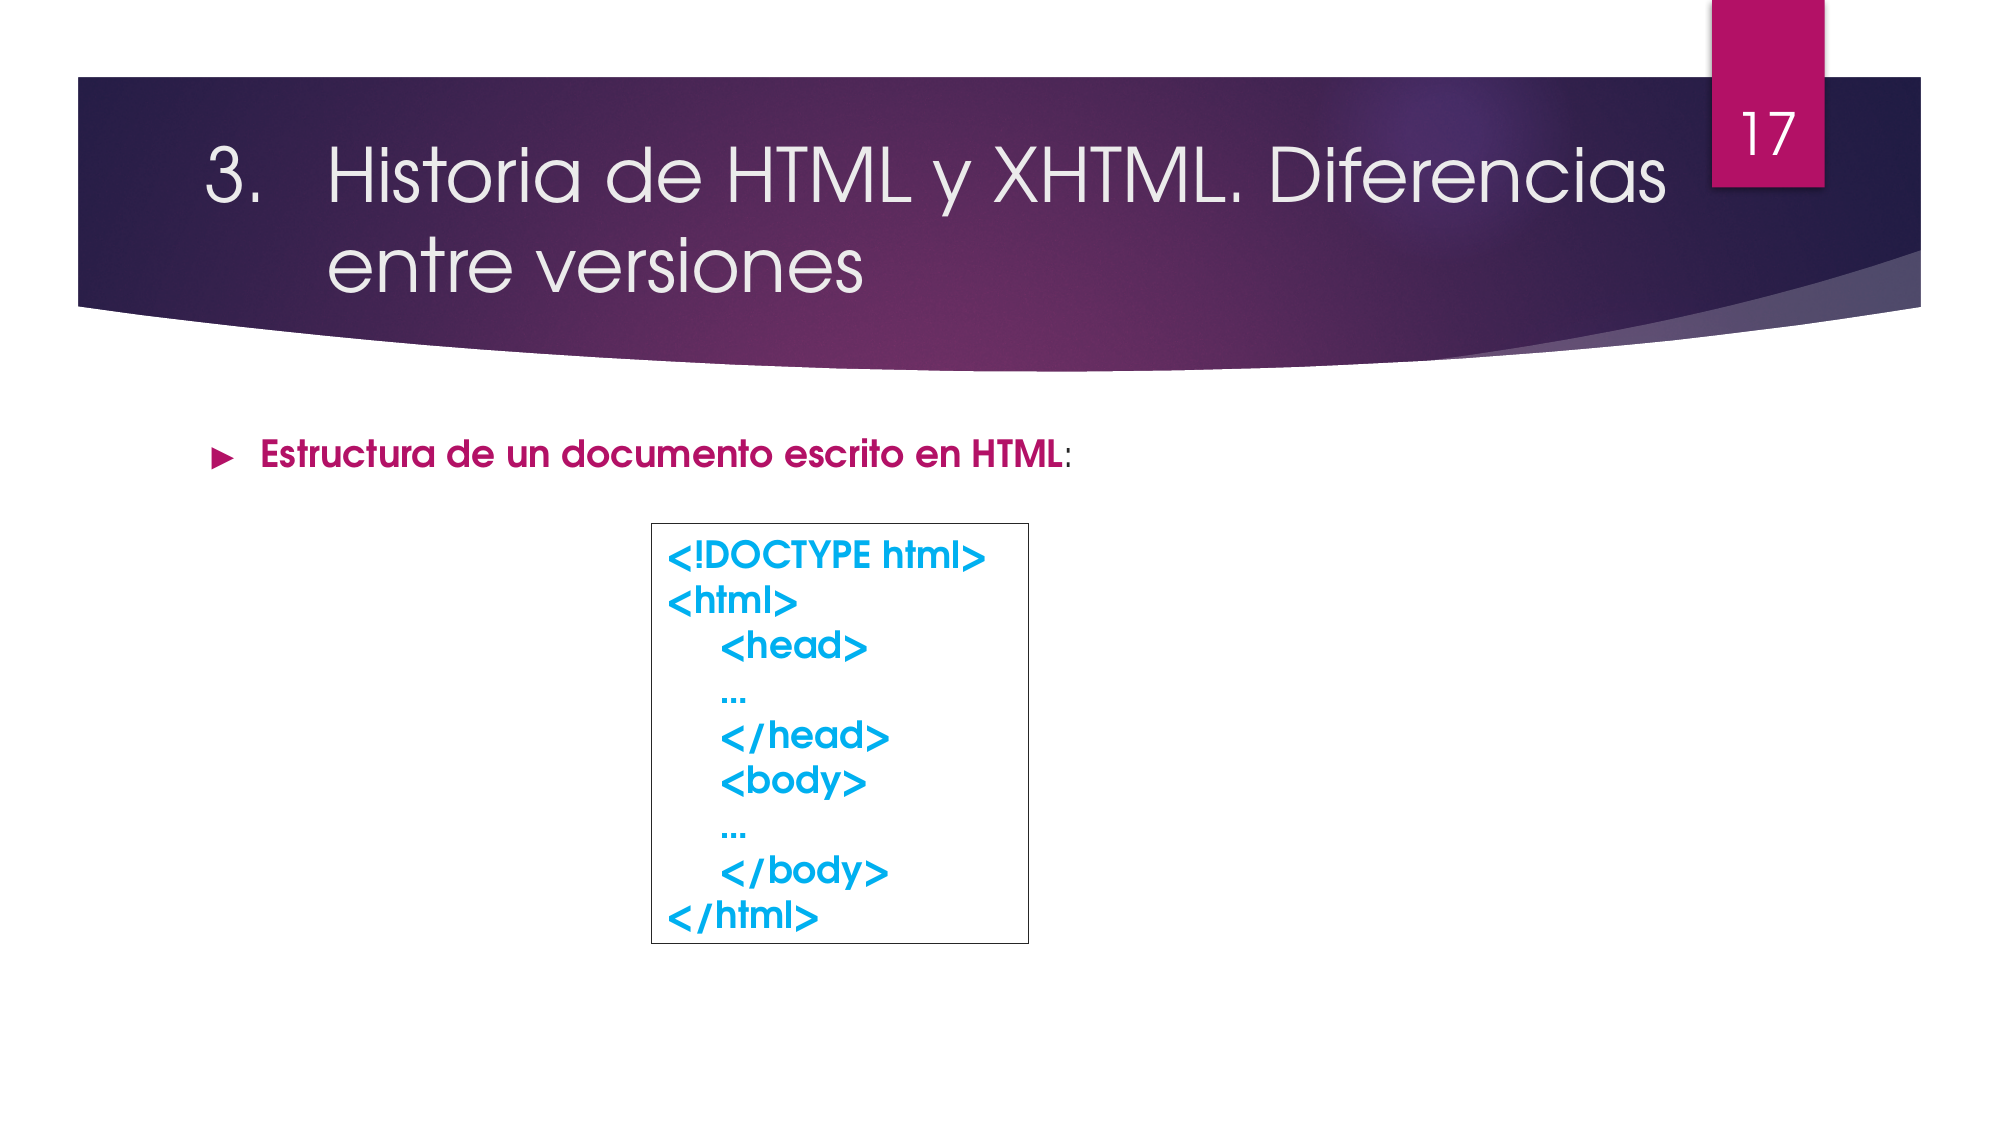

17
# Historia de HTML y XHTML. Diferencias entre versiones
Estructura de un documento escrito en HTML:
<!DOCTYPE html>
<html>
     <head>
     …
     </head>
     <body>
     …
     </body>
</html>